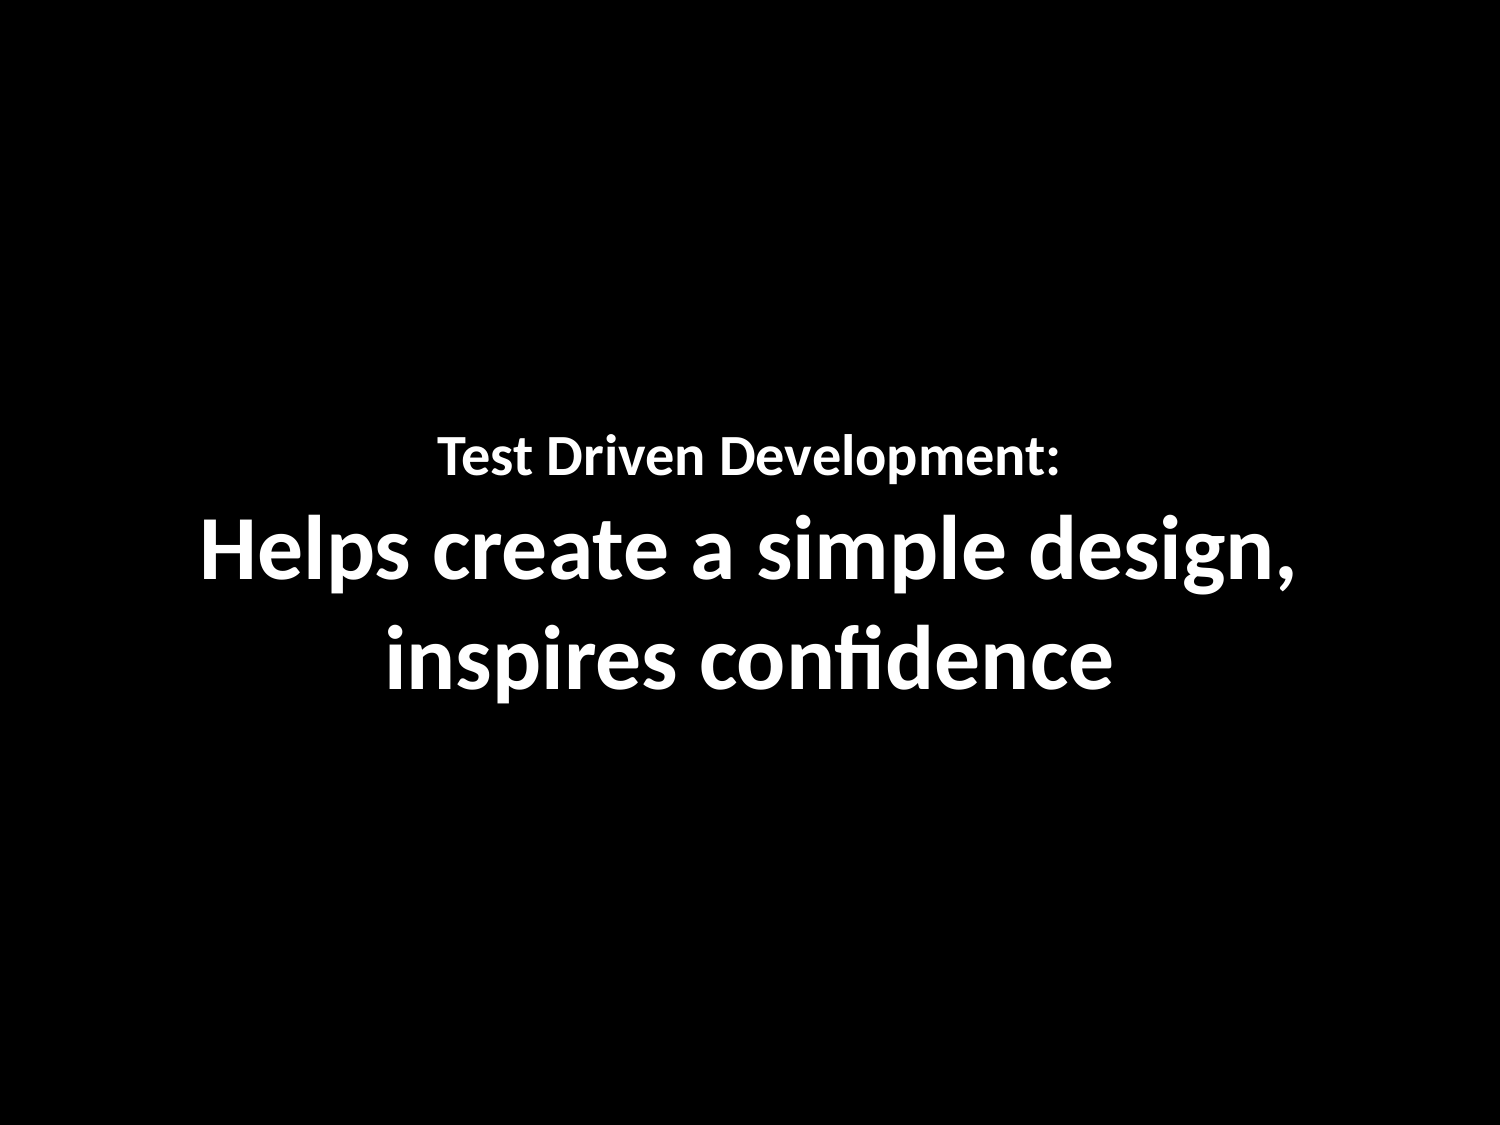

# Test Driven Development: Helps create a simple design, inspires confidence